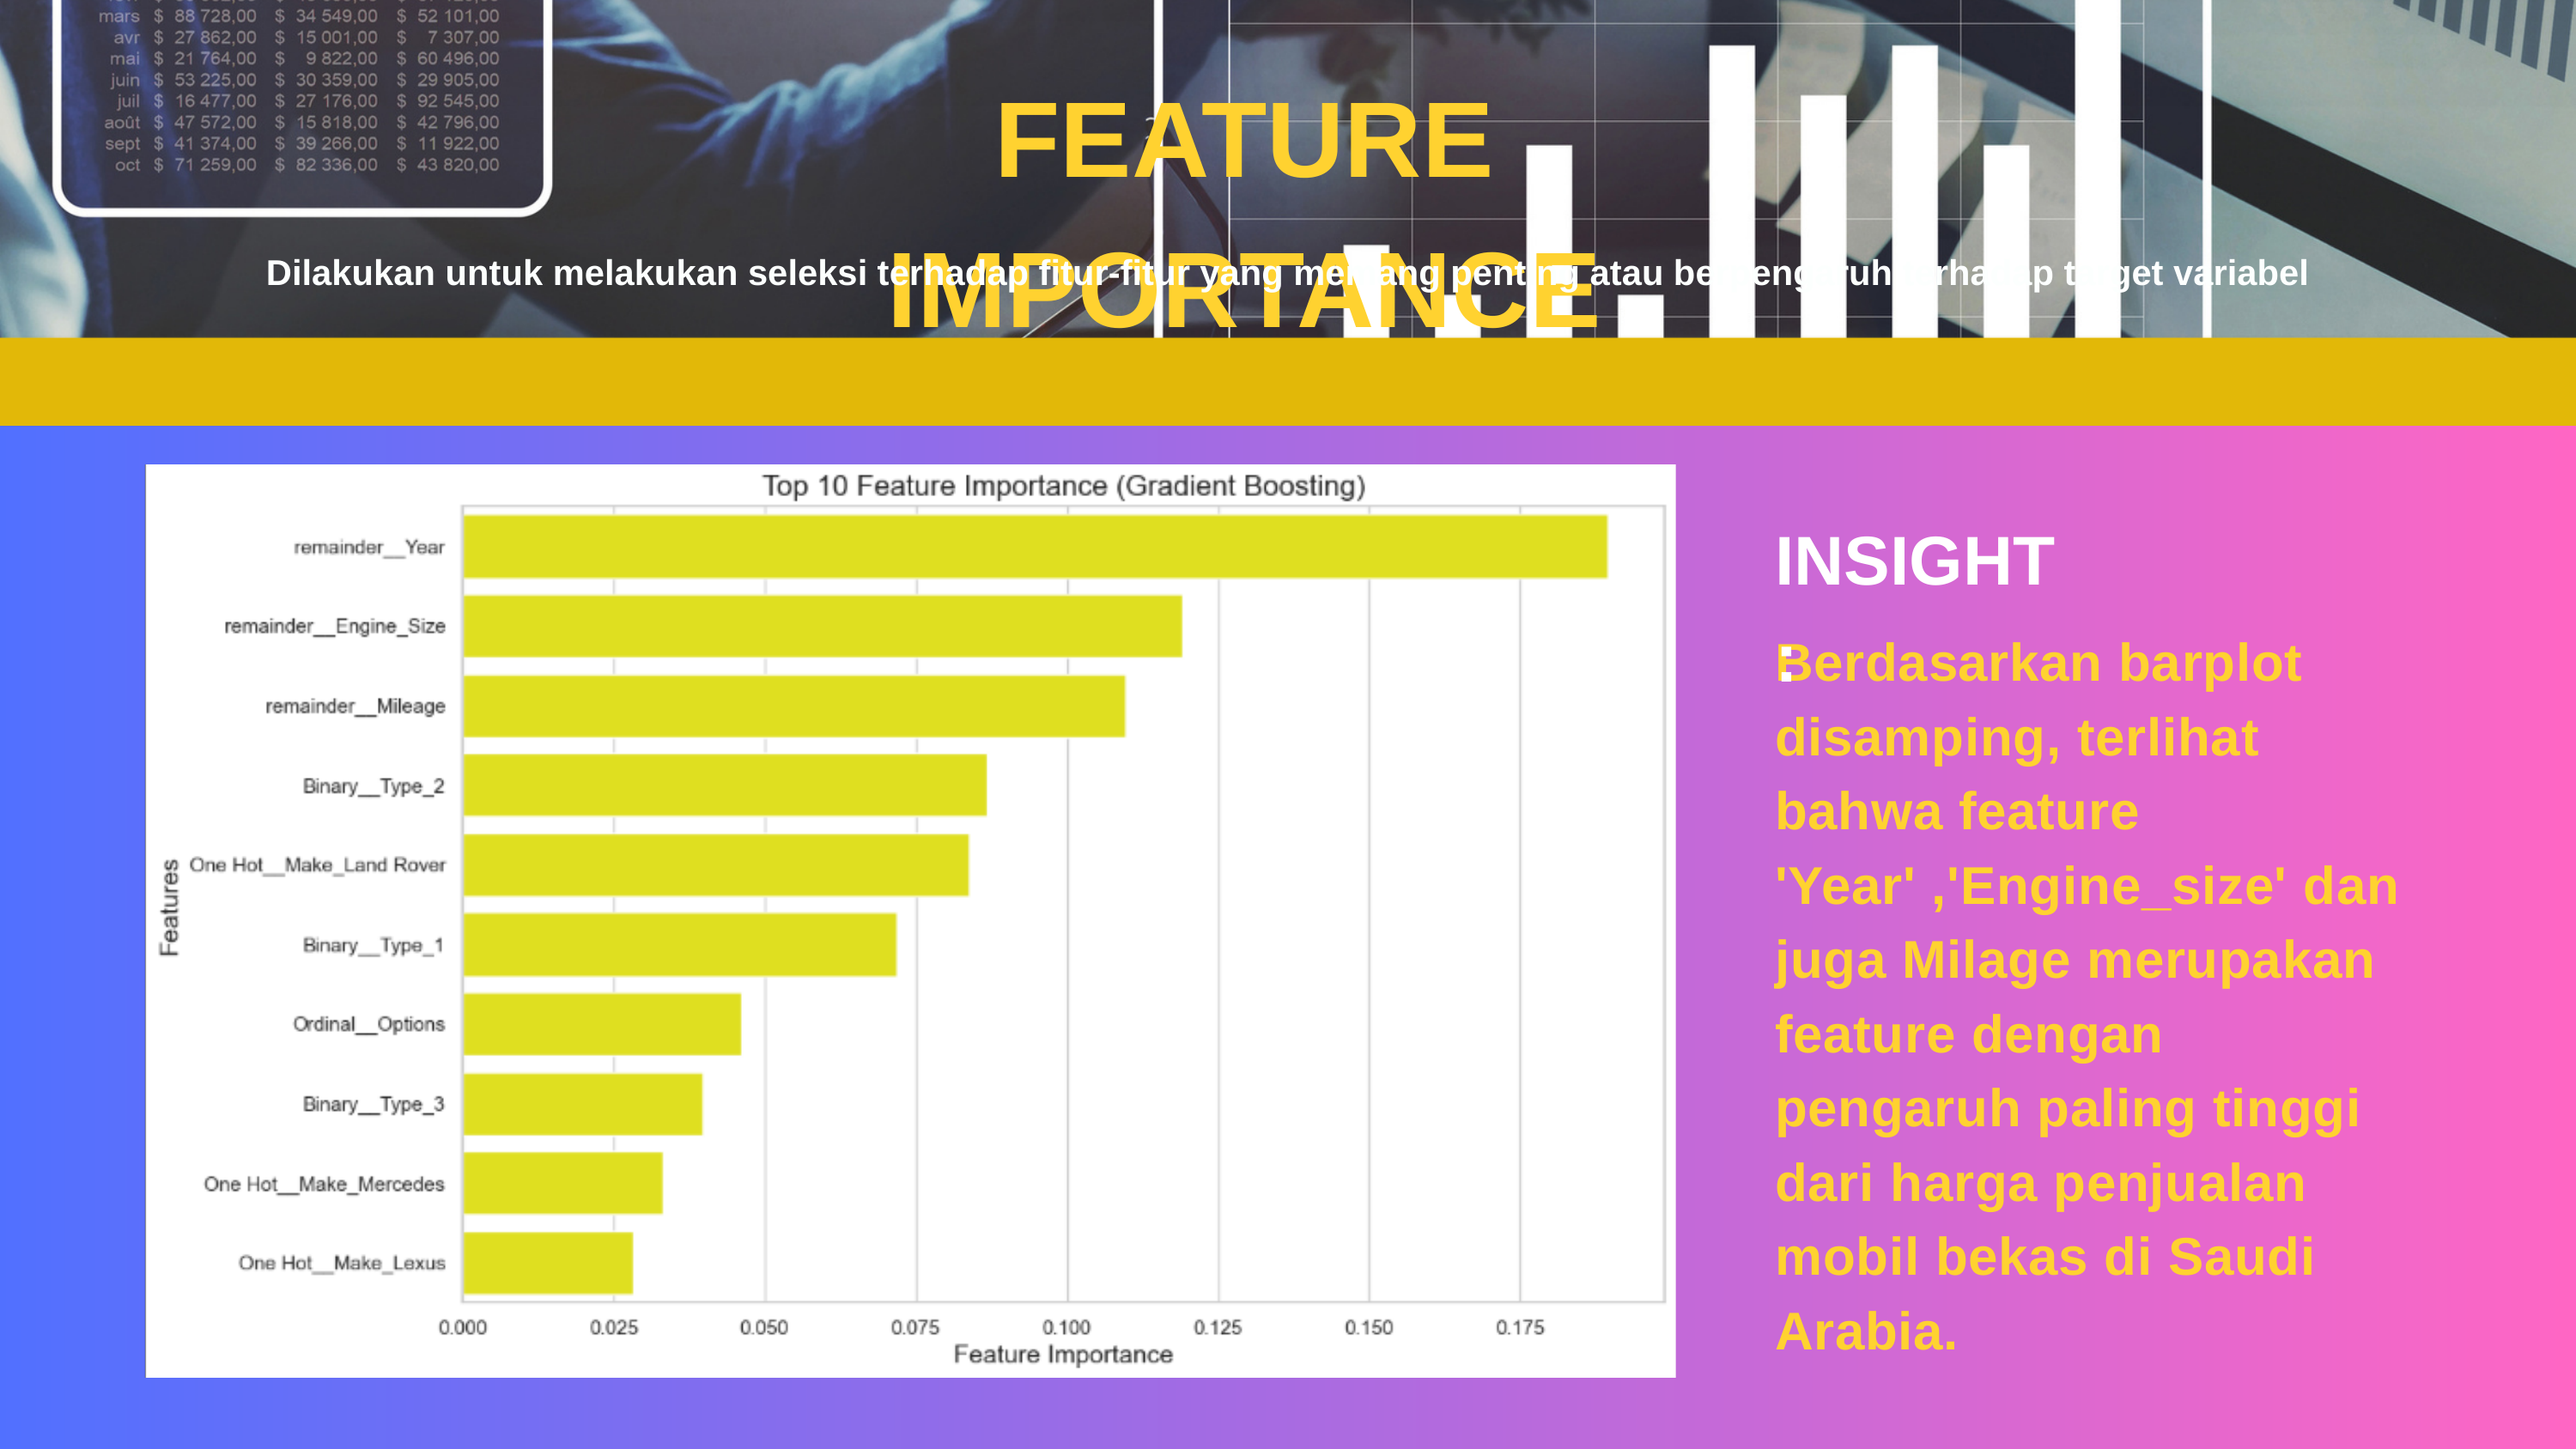

FEATURE IMPORTANCE
Dilakukan untuk melakukan seleksi terhadap fitur-fitur yang memang penting atau berpengaruh terhadap target variabel

INSIGHT :
Berdasarkan barplot disamping, terlihat bahwa feature 'Year' ,'Engine_size' dan juga Milage merupakan feature dengan pengaruh paling tinggi dari harga penjualan mobil bekas di Saudi Arabia.